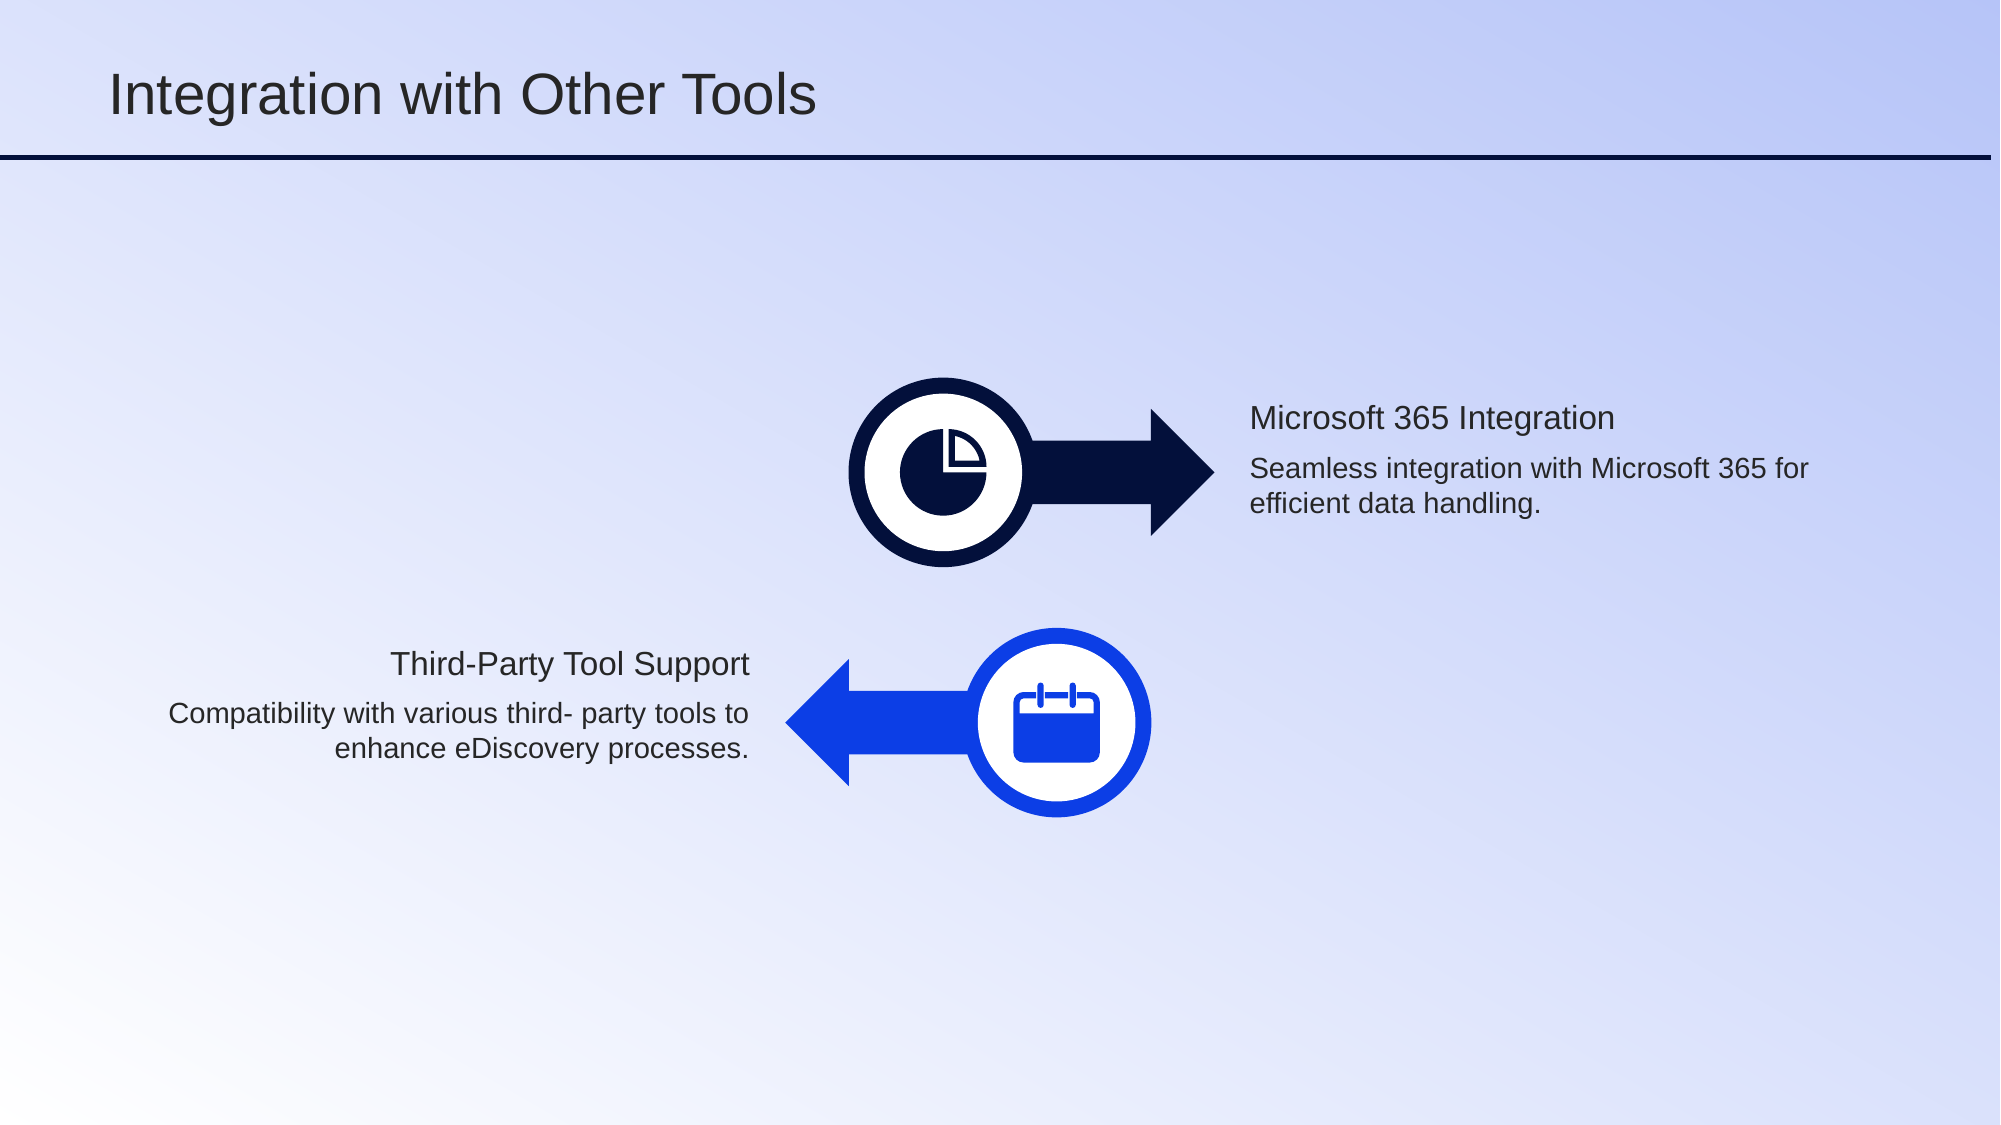

Integration with Other Tools
Microsoft 365 Integration

Seamless integration with Microsoft 365 for efficient data handling.
Third-Party Tool Support

Compatibility with various third- party tools to enhance eDiscovery processes.